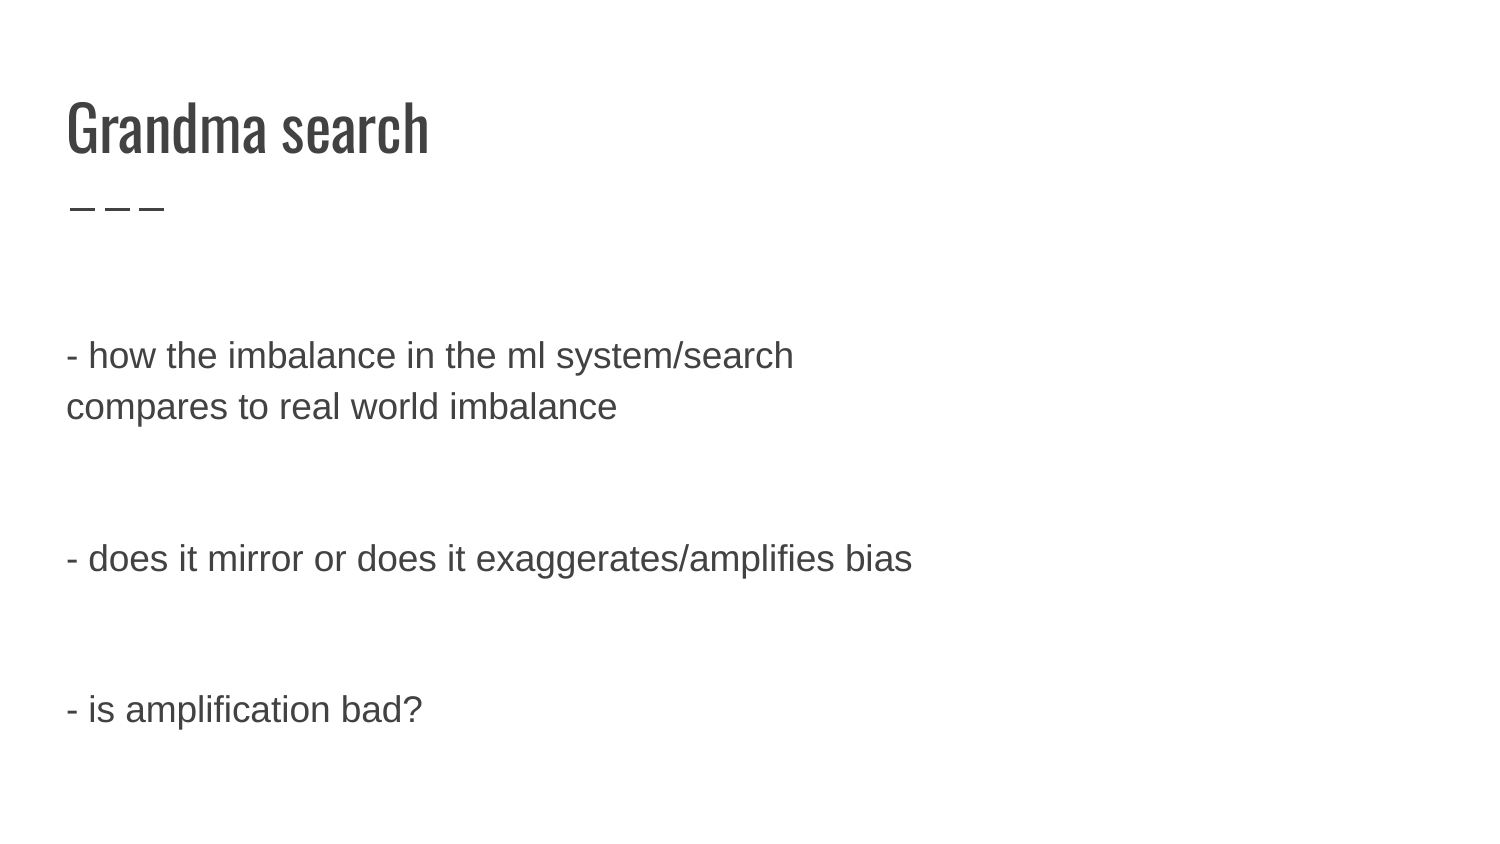

# Grandma search

- how the imbalance in the ml system/search
compares to real world imbalance

- does it mirror or does it exaggerates/amplifies bias

- is amplification bad?